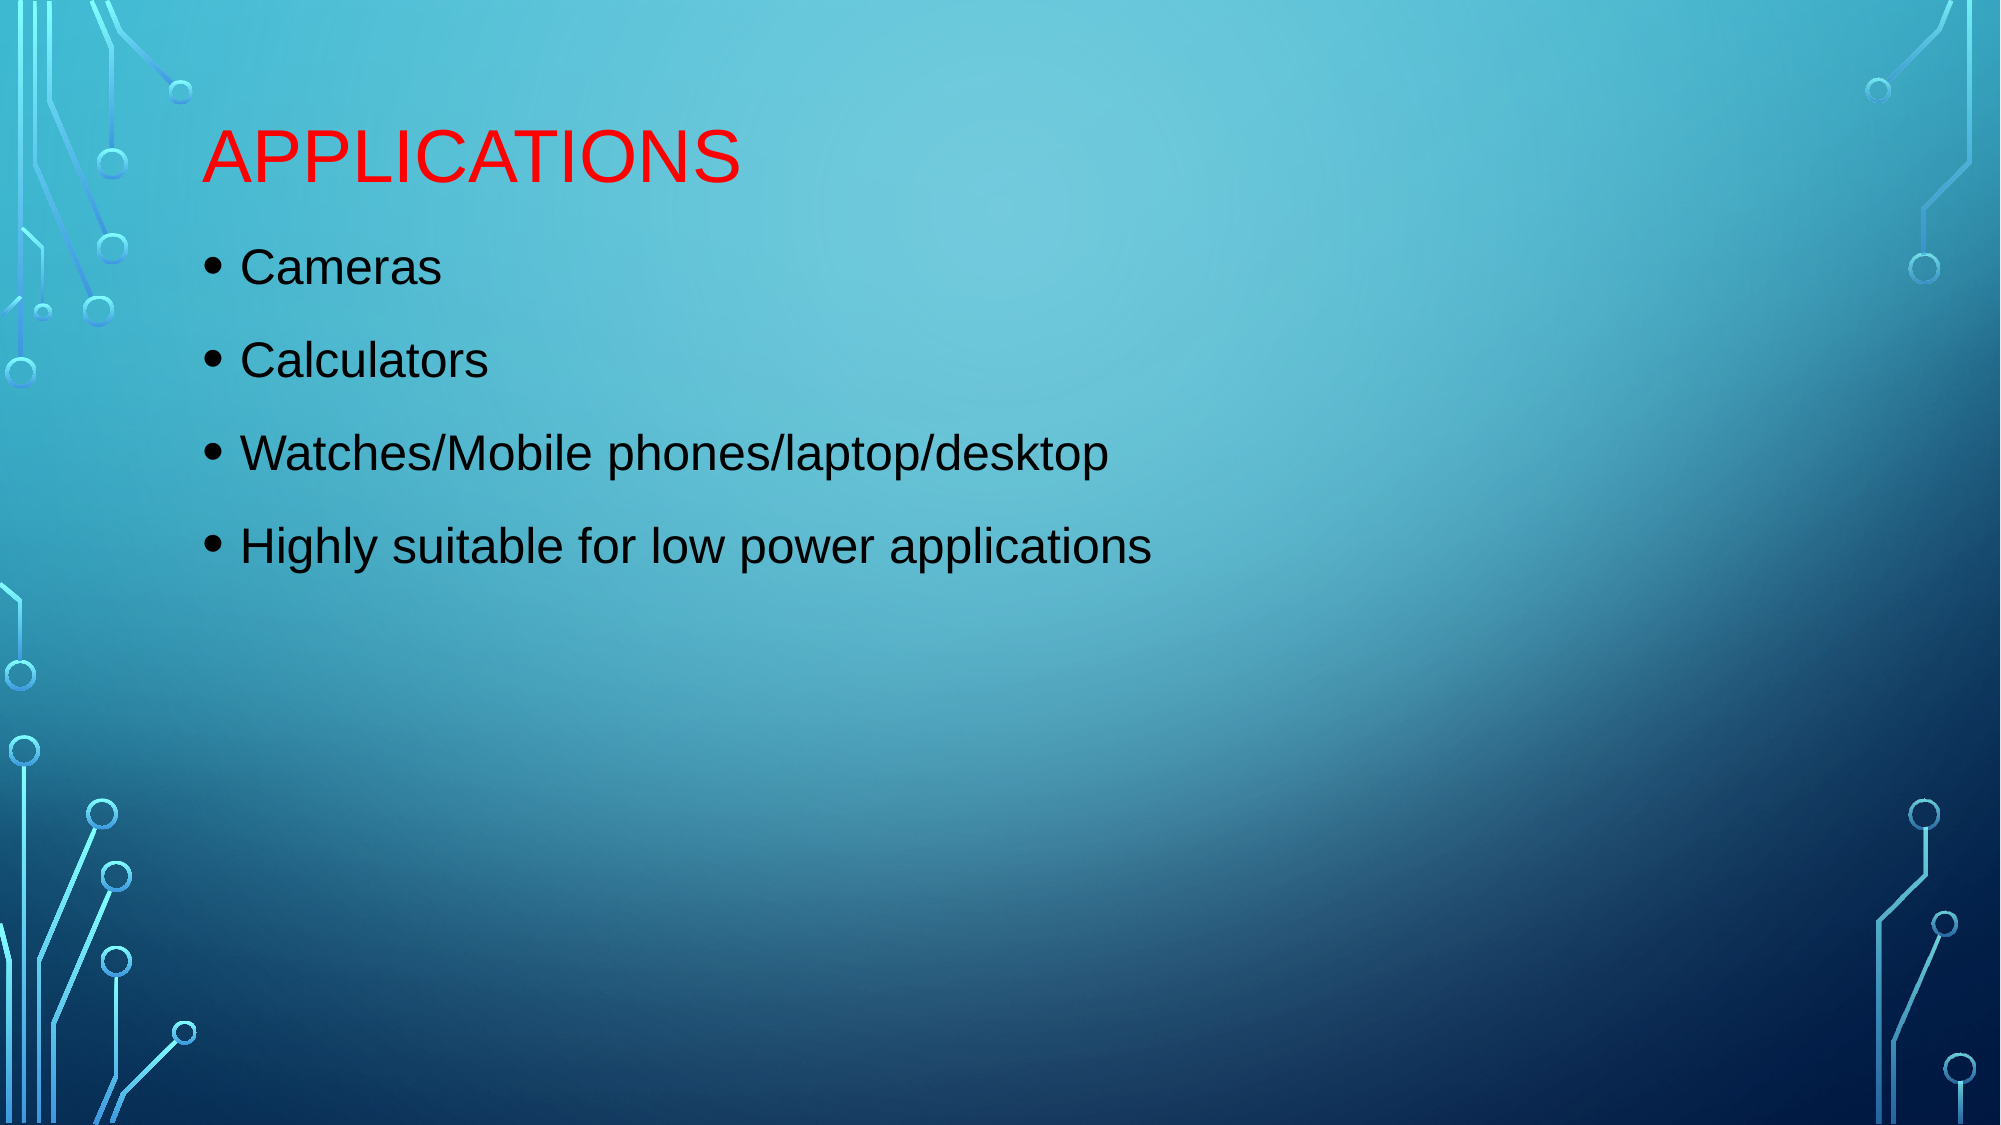

# Applications
Cameras
Calculators
Watches/Mobile phones/laptop/desktop
Highly suitable for low power applications